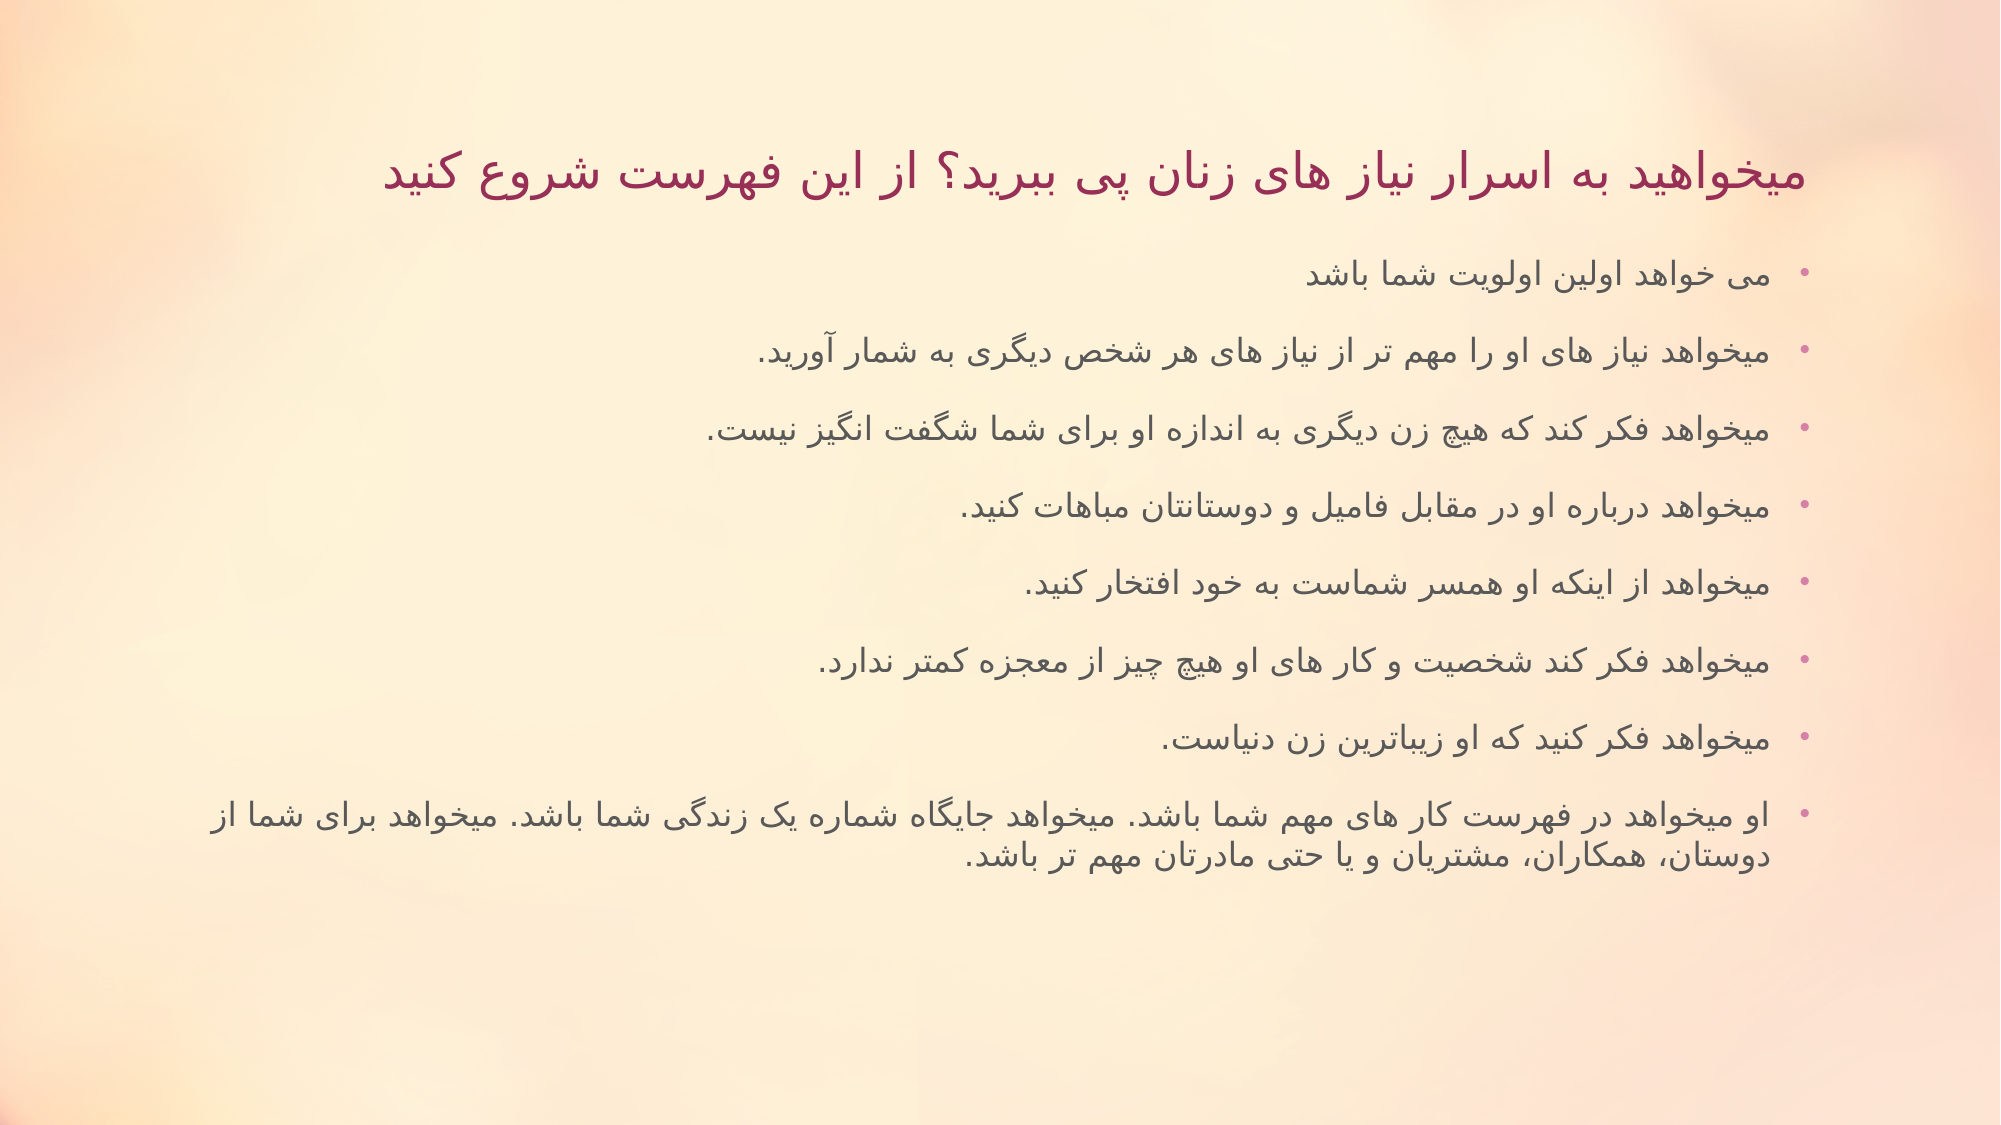

# میخواهید به اسرار نیاز های زنان پی ببرید؟ از این فهرست شروع کنید
می خواهد اولین اولویت شما باشد
میخواهد نیاز های او را مهم تر از نیاز های هر شخص دیگری به شمار آورید.
میخواهد فکر کند که هیچ زن دیگری به اندازه او برای شما شگفت انگیز نیست.
میخواهد درباره او در مقابل فامیل و دوستانتان مباهات کنید.
میخواهد از اینکه او همسر شماست به خود افتخار کنید.
میخواهد فکر کند شخصیت و کار های او هیچ چیز از معجزه کمتر ندارد.
میخواهد فکر کنید که او زیباترین زن دنیاست.
او میخواهد در فهرست کار های مهم شما باشد. میخواهد جایگاه شماره یک زندگی شما باشد. میخواهد برای شما از دوستان، همکاران، مشتریان و یا حتی مادرتان مهم تر باشد.